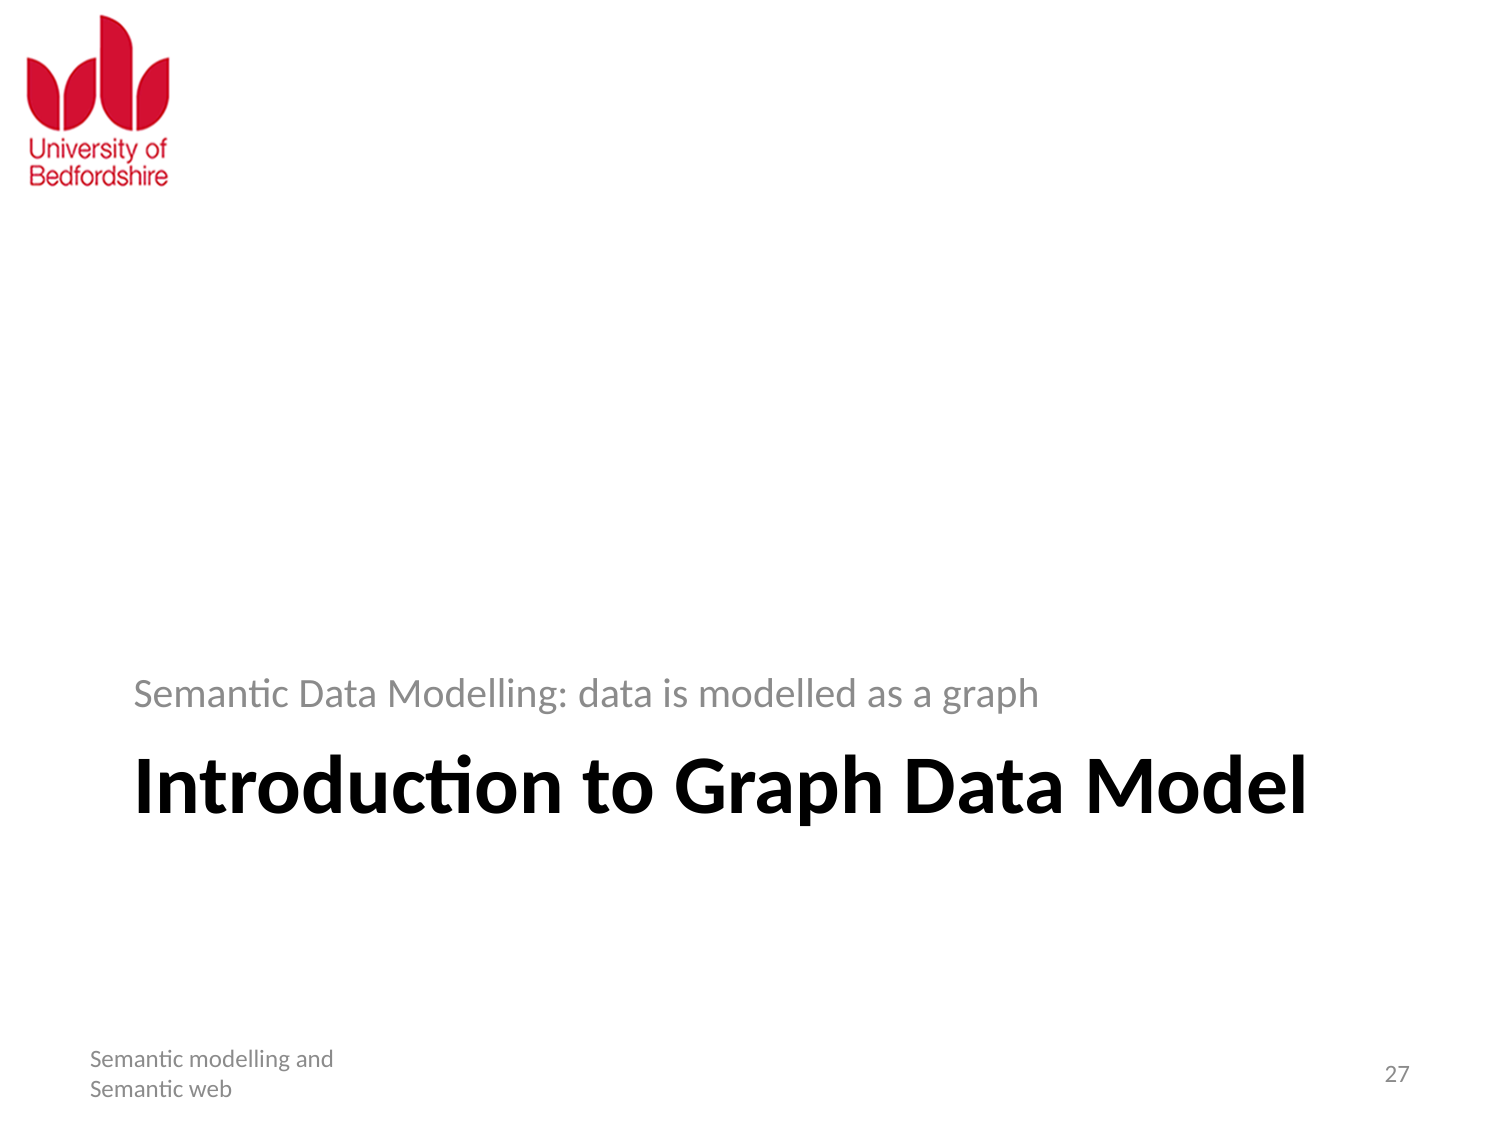

Semantic Data Modelling: data is modelled as a graph
# Introduction to Graph Data Model
Semantic modelling and Semantic web
27